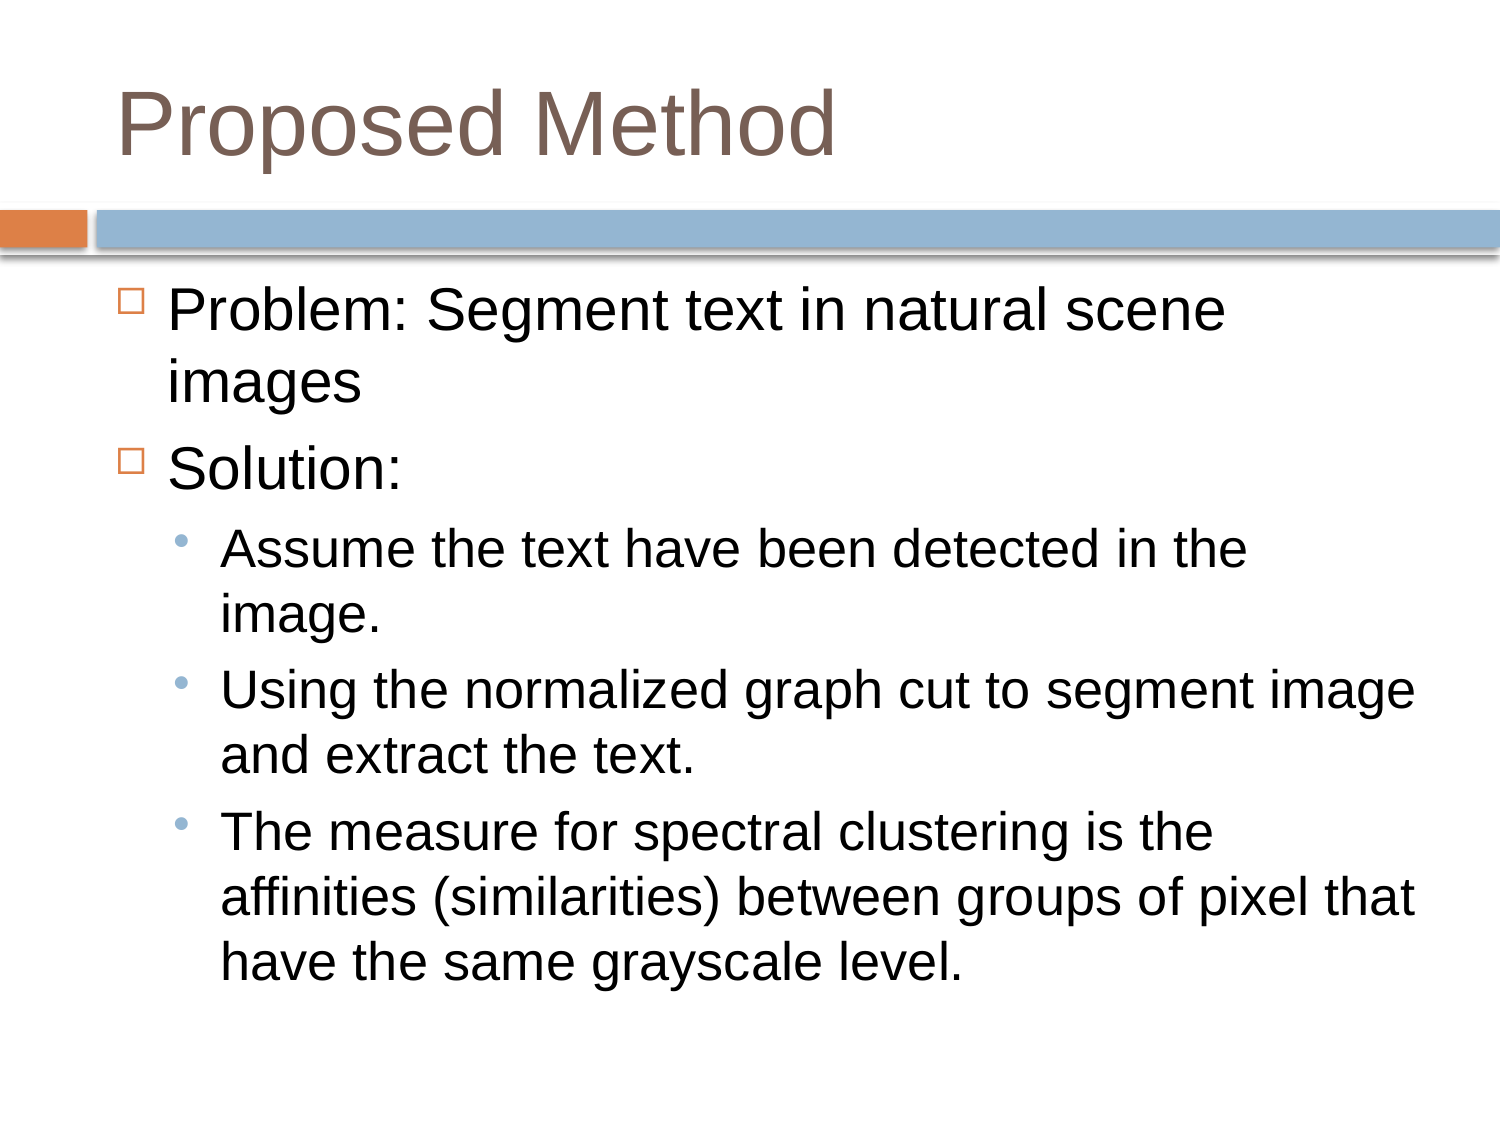

# Proposed Method
Problem: Segment text in natural scene images
Solution:
Assume the text have been detected in the image.
Using the normalized graph cut to segment image and extract the text.
The measure for spectral clustering is the affinities (similarities) between groups of pixel that have the same grayscale level.